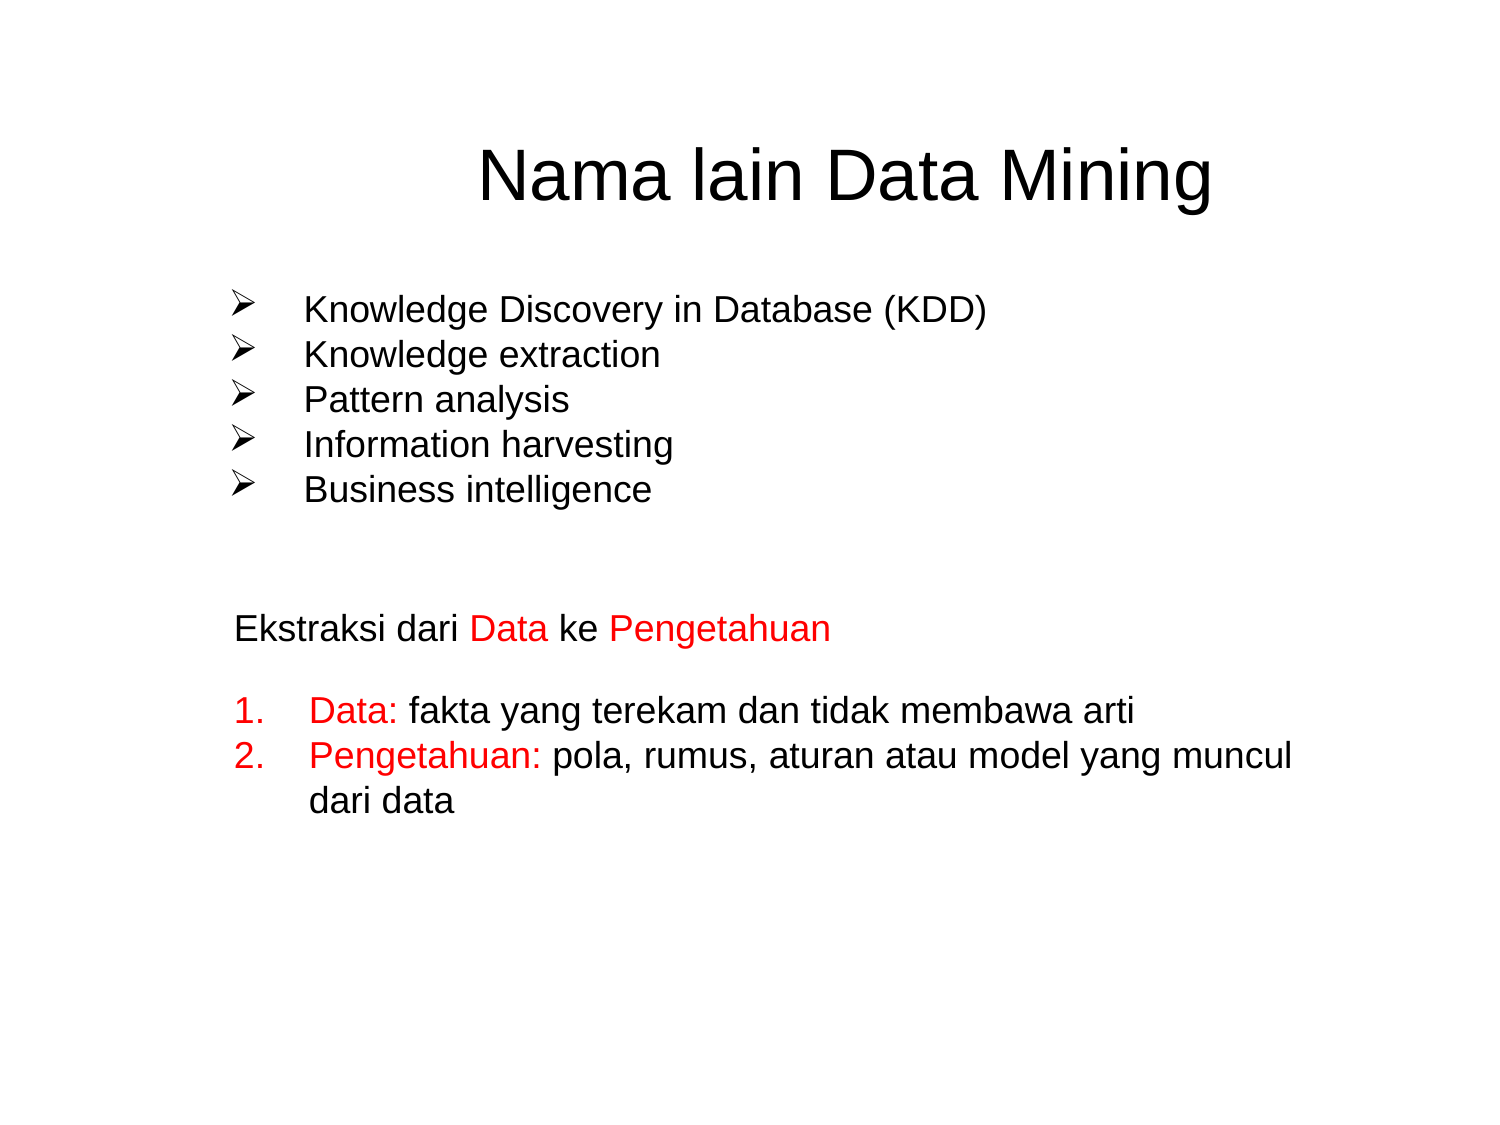

Nama lain Data Mining
Knowledge Discovery in Database (KDD)
Knowledge extraction
Pattern analysis
Information harvesting
Business intelligence
Ekstraksi dari Data ke Pengetahuan
Data: fakta yang terekam dan tidak membawa arti
Pengetahuan: pola, rumus, aturan atau model yang muncul dari data